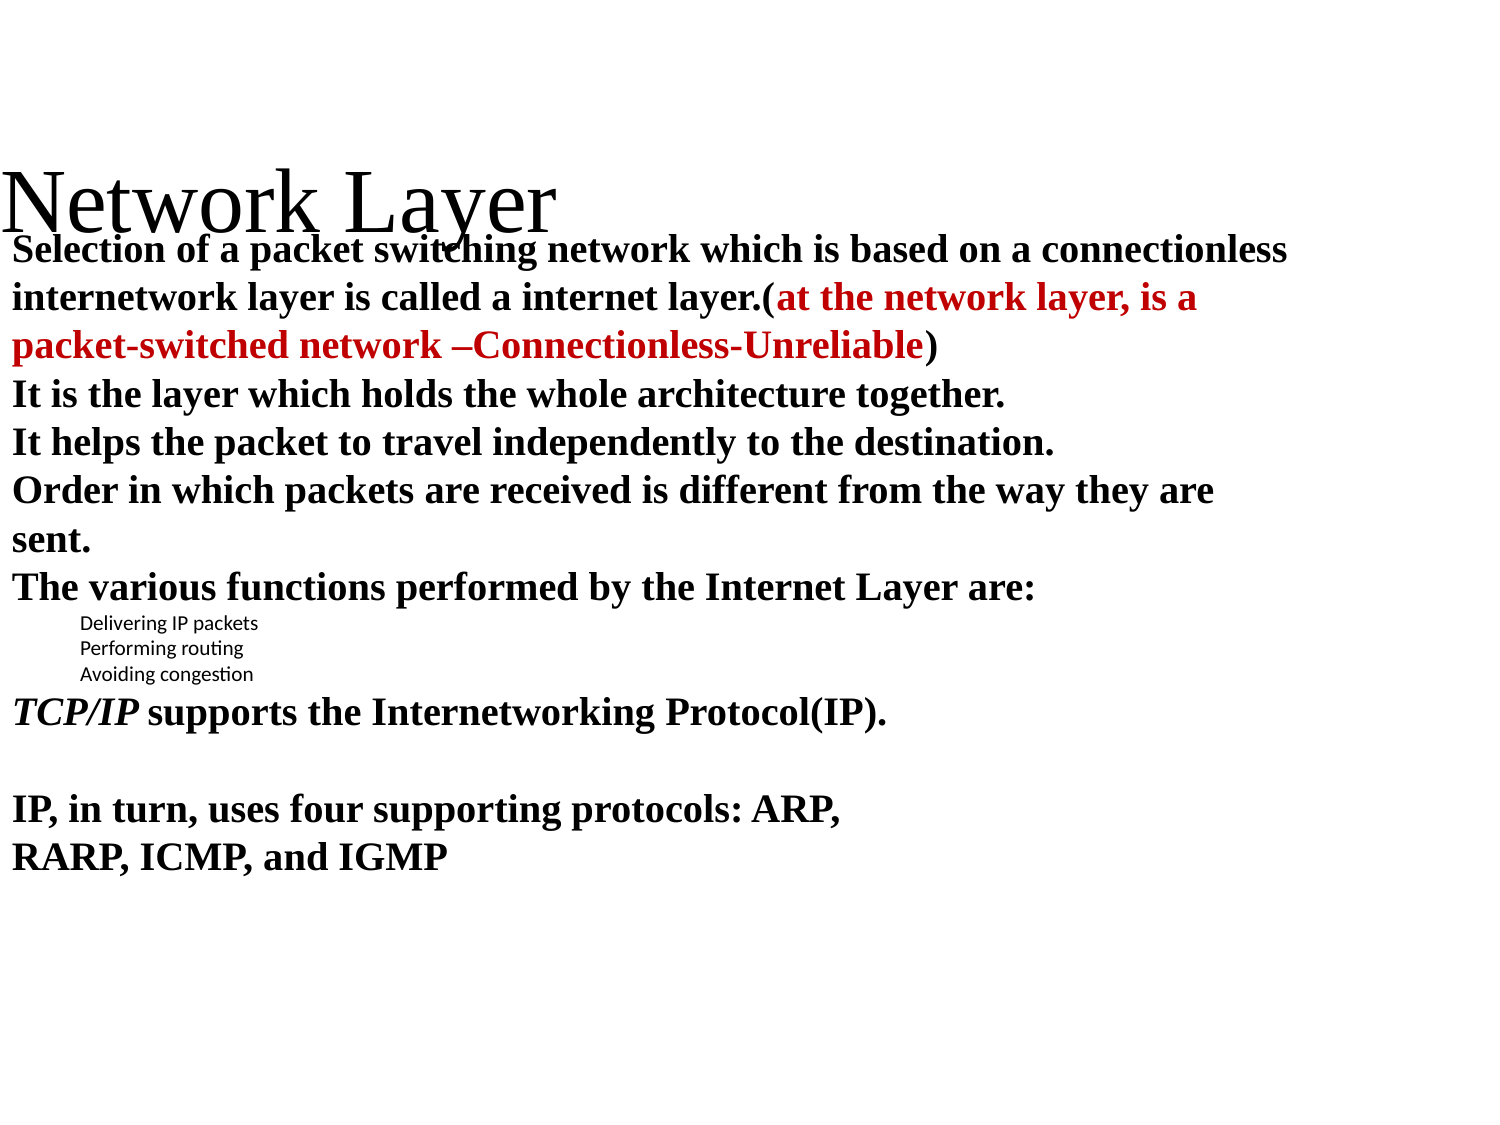

# Network Layer
Selection of a packet switching network which is based on a connectionless internetwork layer is called a internet layer.(at the network layer, is a packet-switched network –Connectionless-Unreliable)
It is the layer which holds the whole architecture together.
It helps the packet to travel independently to the destination.
Order in which packets are received is different from the way they are sent.
The various functions performed by the Internet Layer are:
Delivering IP packets
Performing routing
Avoiding congestion
TCP/IP supports the Internetworking Protocol(IP).
IP, in turn, uses four supporting protocols: ARP,
RARP, ICMP, and IGMP